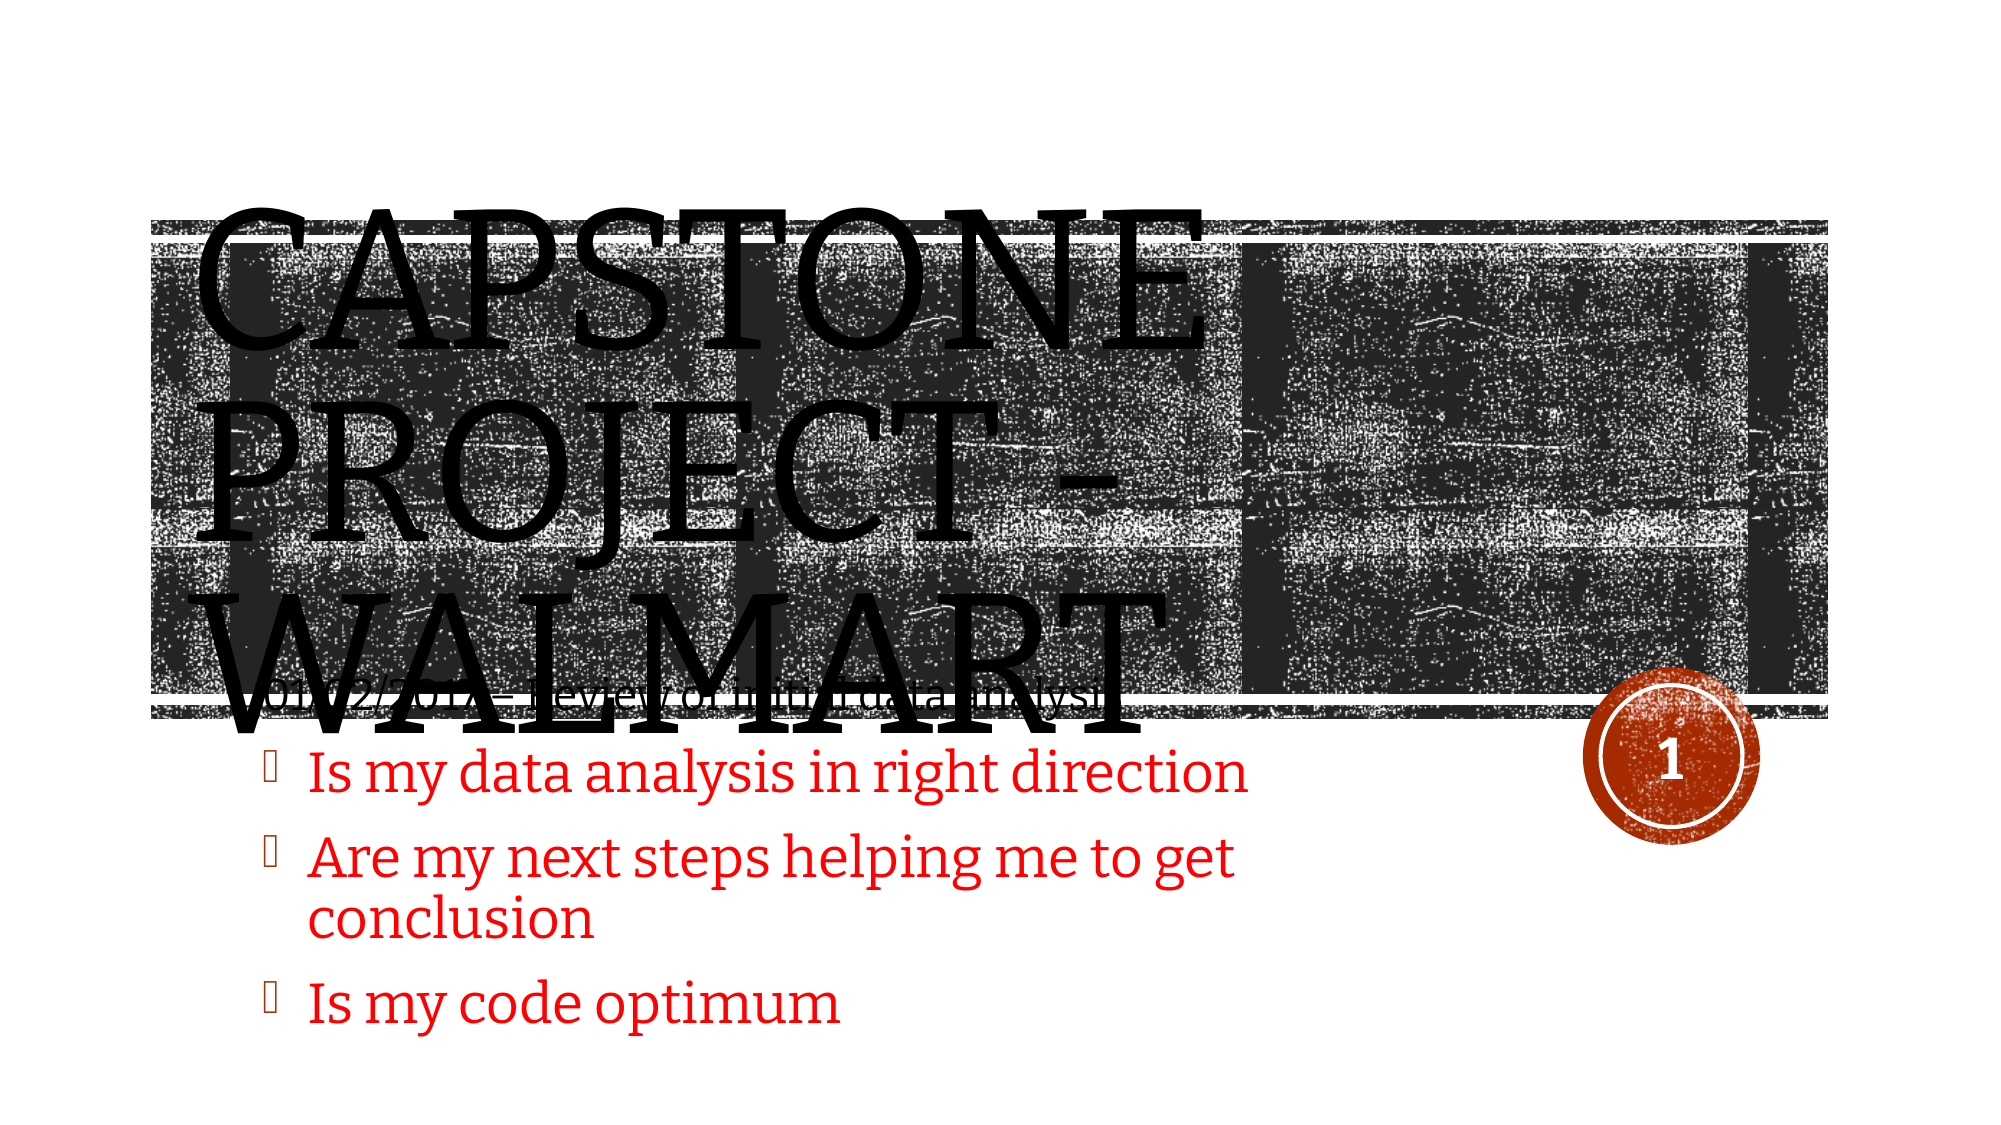

# Capstone project - Walmart
01/02/2017 – Review of initial data analysis
Is my data analysis in right direction
Are my next steps helping me to get conclusion
Is my code optimum
1